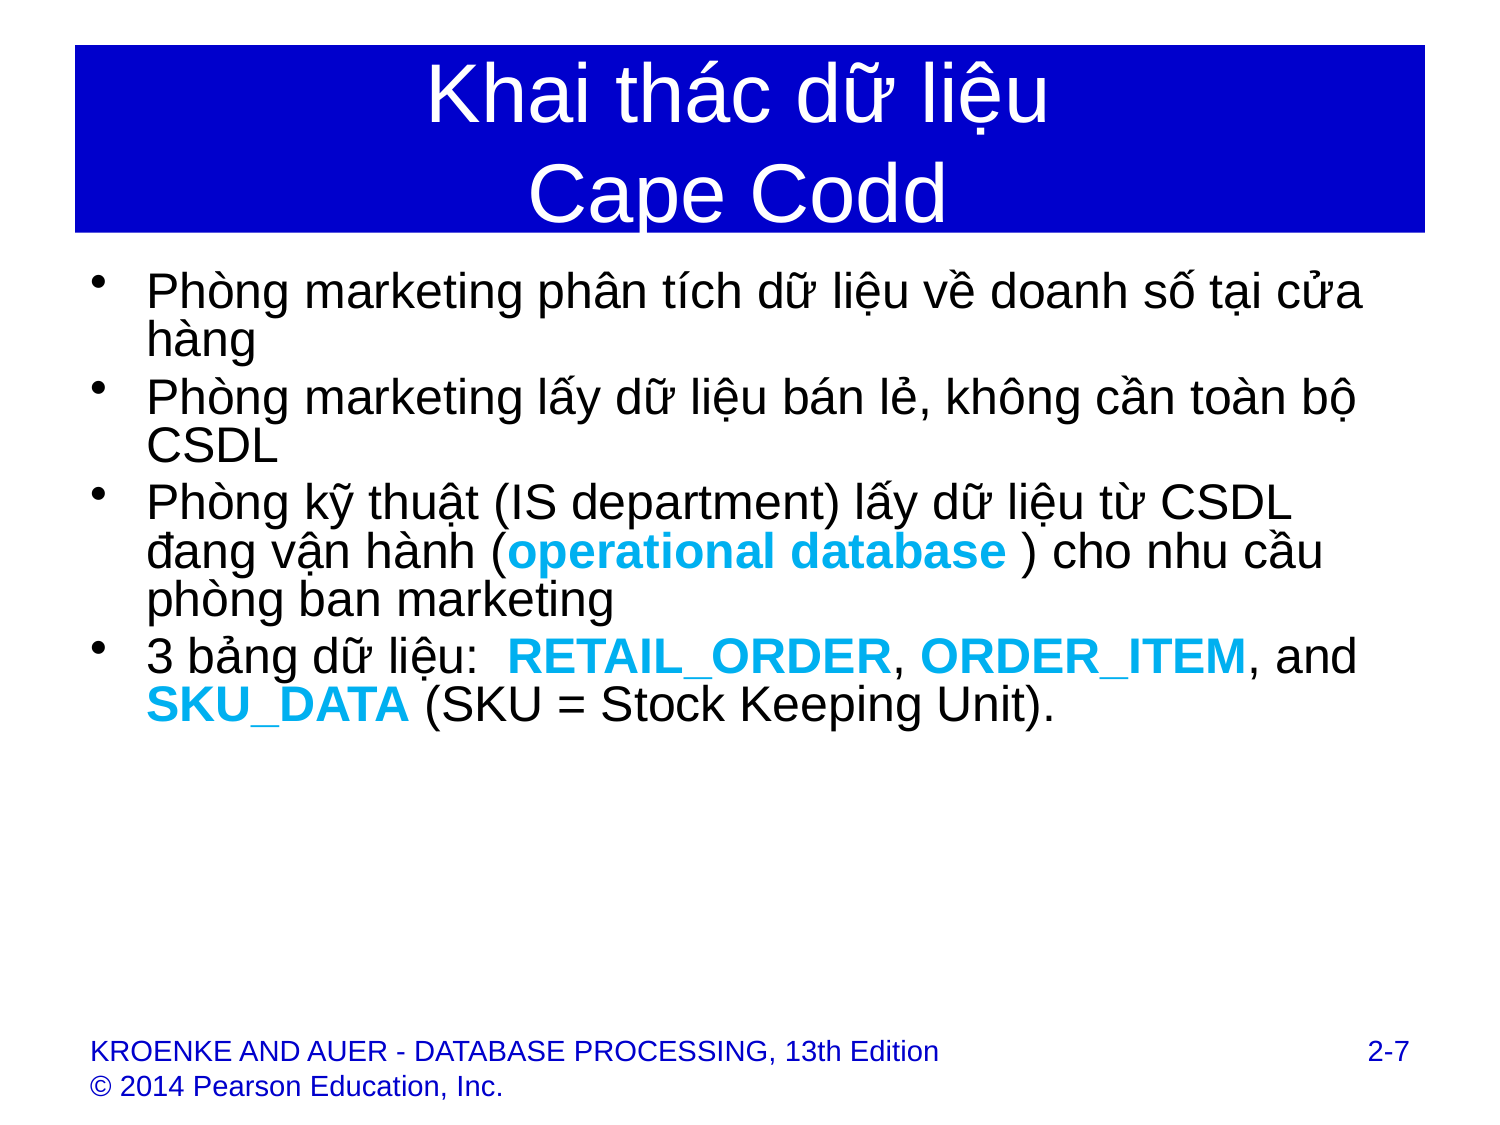

# Khai thác dữ liệu Cape Codd
Phòng marketing phân tích dữ liệu về doanh số tại cửa hàng
Phòng marketing lấy dữ liệu bán lẻ, không cần toàn bộ CSDL
Phòng kỹ thuật (IS department) lấy dữ liệu từ CSDL đang vận hành (operational database ) cho nhu cầu phòng ban marketing
3 bảng dữ liệu:  RETAIL_ORDER, ORDER_ITEM, and SKU_DATA (SKU = Stock Keeping Unit).
2-7

KROENKE AND AUER - DATABASE PROCESSING, 13th Edition  © 2014 Pearson Education, Inc.